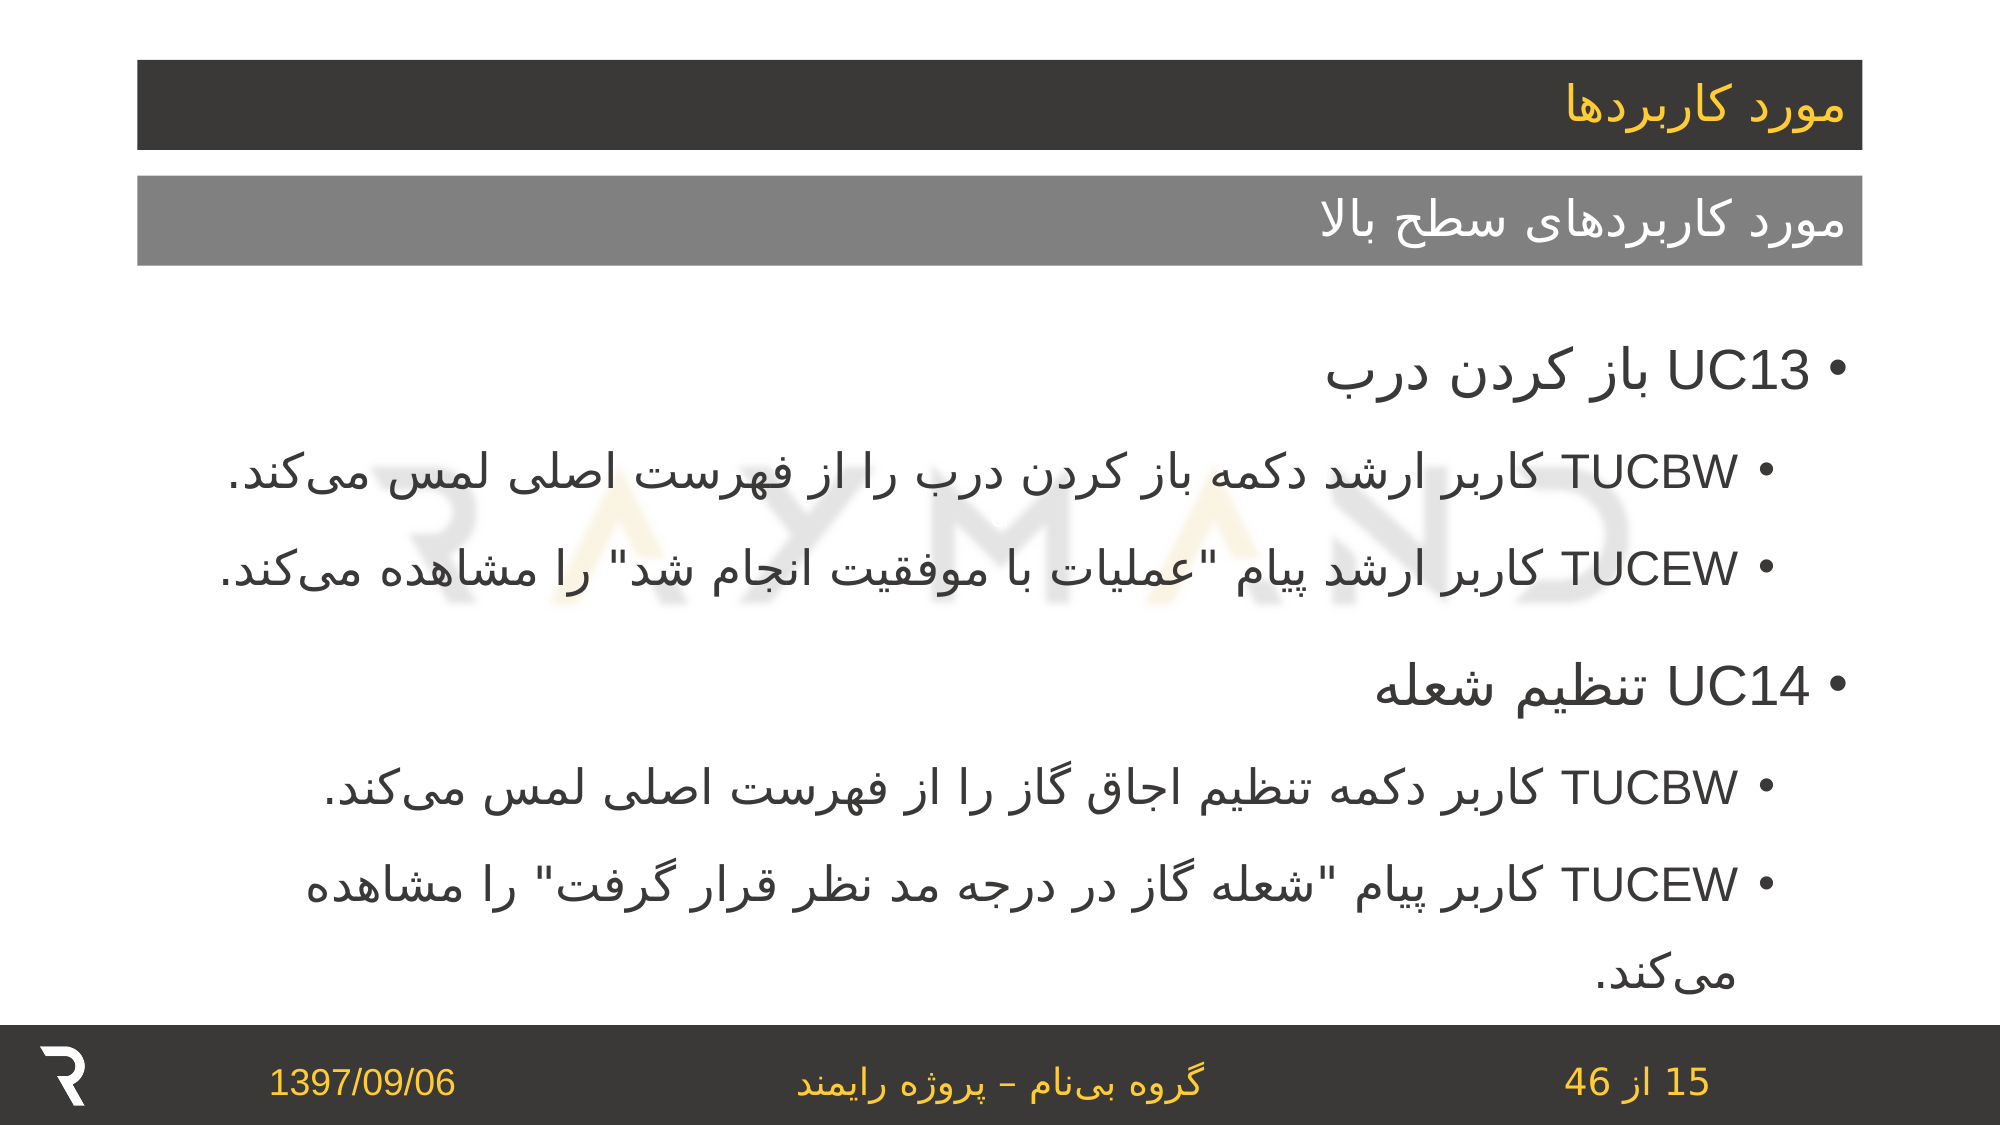

# مورد کاربردها
مورد کاربردهای سطح بالا
UC13 باز کردن درب
TUCBW کاربر ارشد دکمه باز کردن درب را از فهرست اصلی لمس می‌کند.
TUCEW کاربر ارشد پیام "عملیات با موفقیت انجام شد" را مشاهده می‌کند.
UC14 تنظیم شعله
TUCBW کاربر دکمه تنظیم اجاق گاز را از فهرست اصلی لمس می‌کند.
TUCEW کاربر پیام "شعله گاز در درجه مد نظر قرار گرفت" را مشاهده می‌کند.